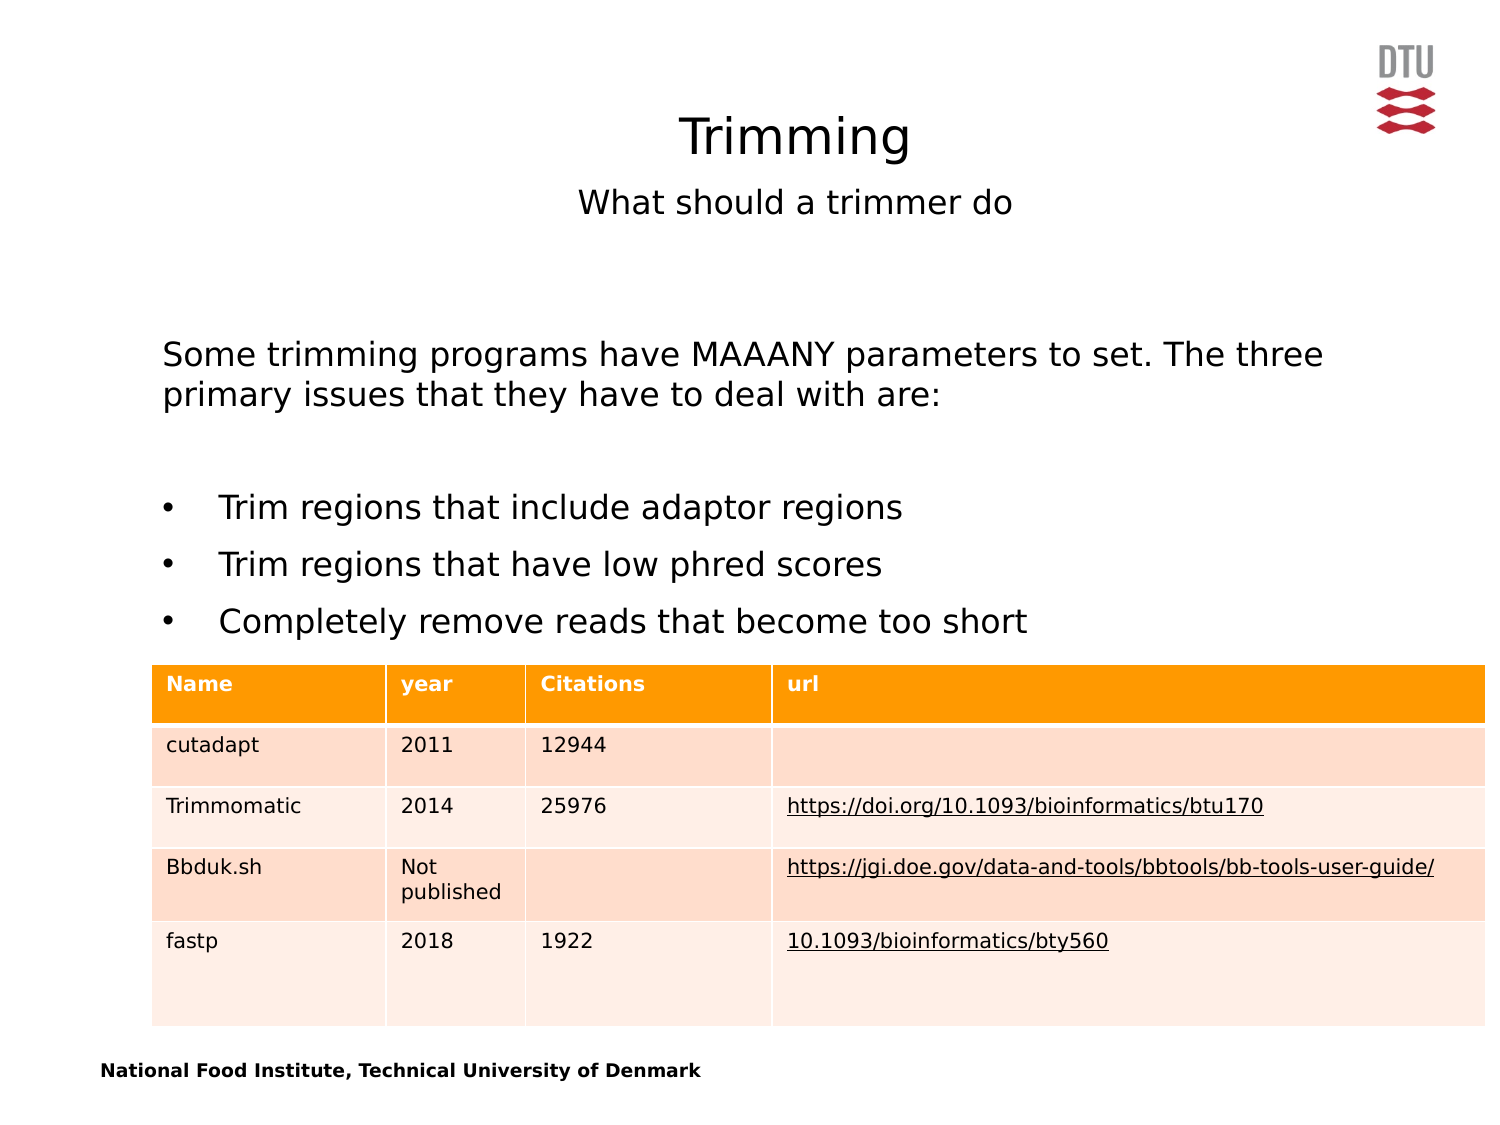

Trimming
What should a trimmer do
Some trimming programs have MAAANY parameters to set. The three primary issues that they have to deal with are:

Trim regions that include adaptor regions
Trim regions that have low phred scores
Completely remove reads that become too short
| Name | year | Citations | url |
| --- | --- | --- | --- |
| cutadapt | 2011 | 12944 |  |
| Trimmomatic | 2014 | 25976 | https://doi.org/10.1093/bioinformatics/btu170 |
| Bbduk.sh | Not published |  | https://jgi.doe.gov/data-and-tools/bbtools/bb-tools-user-guide/ |
| fastp | 2018 | 1922 | 10.1093/bioinformatics/bty560 |